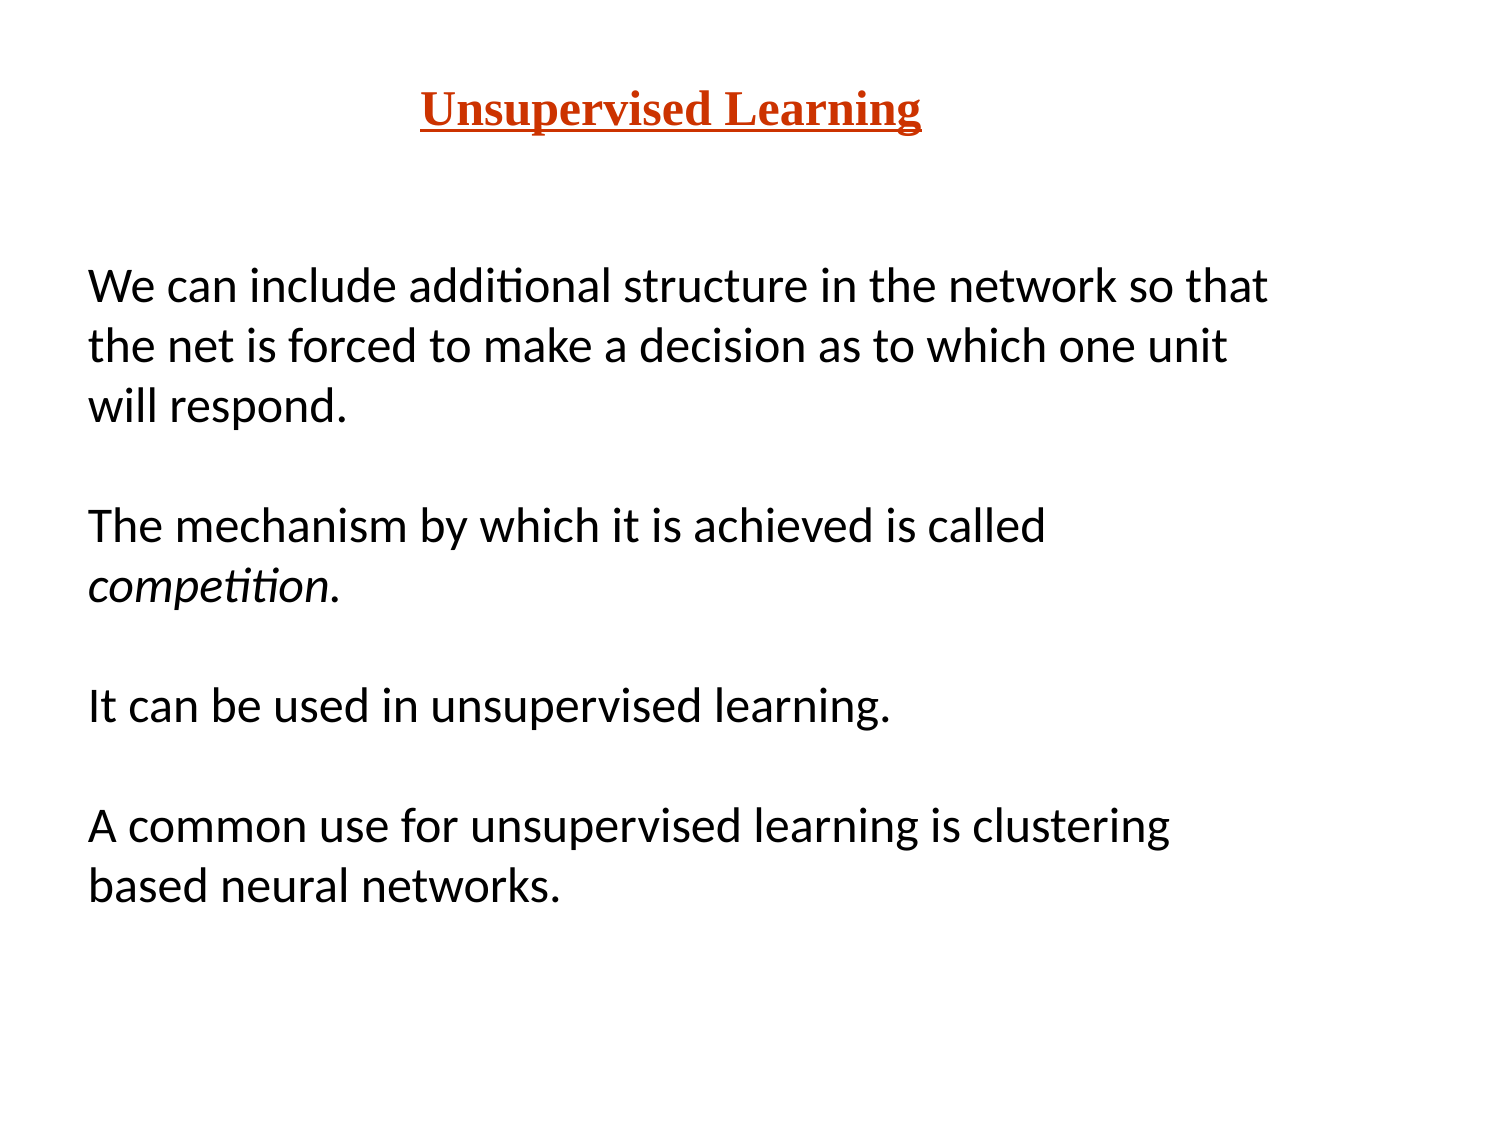

# Unsupervised Learning
We can include additional structure in the network so that the net is forced to make a decision as to which one unit will respond.

The mechanism by which it is achieved is called competition.

It can be used in unsupervised learning.

A common use for unsupervised learning is clustering based neural networks.